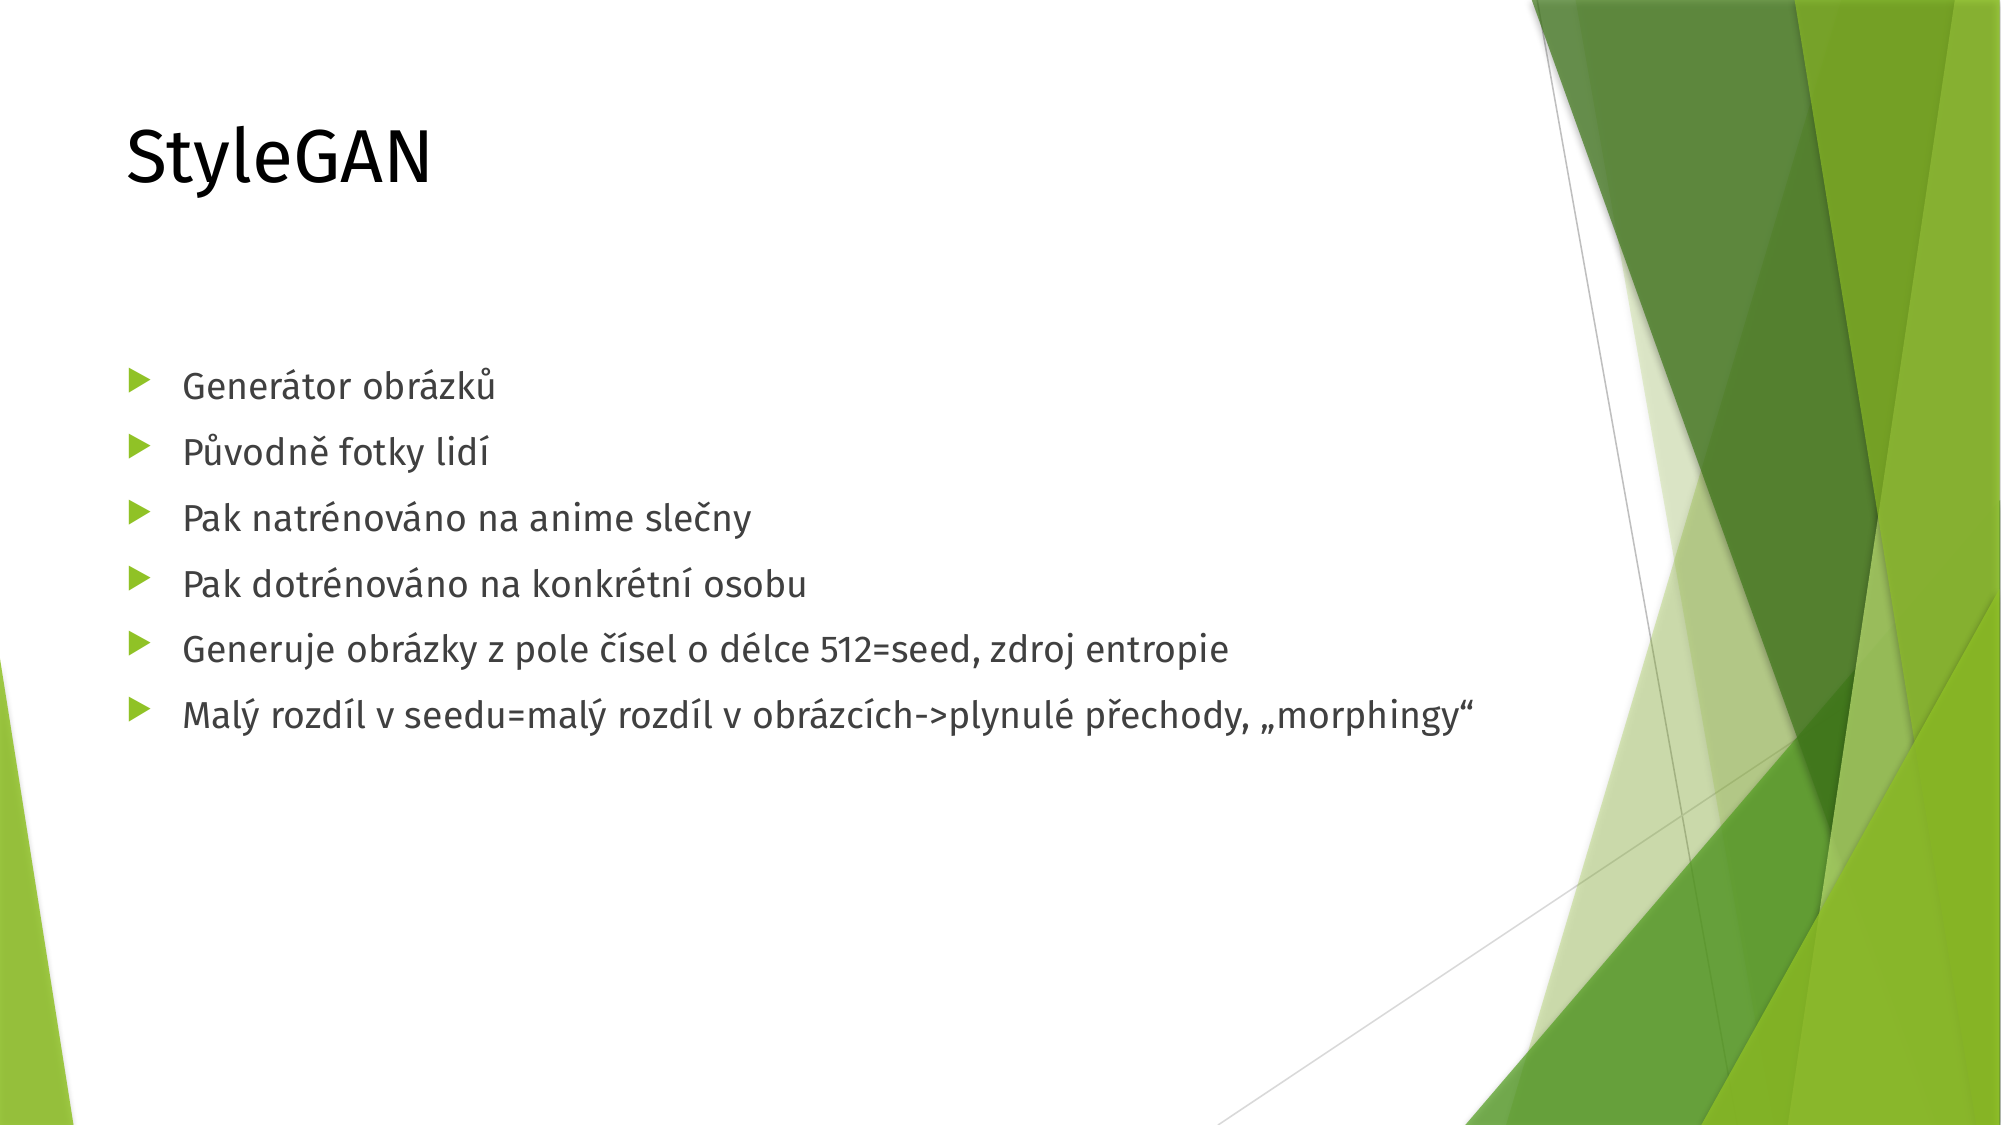

# StyleGAN
Generátor obrázků
Původně fotky lidí
Pak natrénováno na anime slečny
Pak dotrénováno na konkrétní osobu
Generuje obrázky z pole čísel o délce 512=seed, zdroj entropie
Malý rozdíl v seedu=malý rozdíl v obrázcích->plynulé přechody, „morphingy“